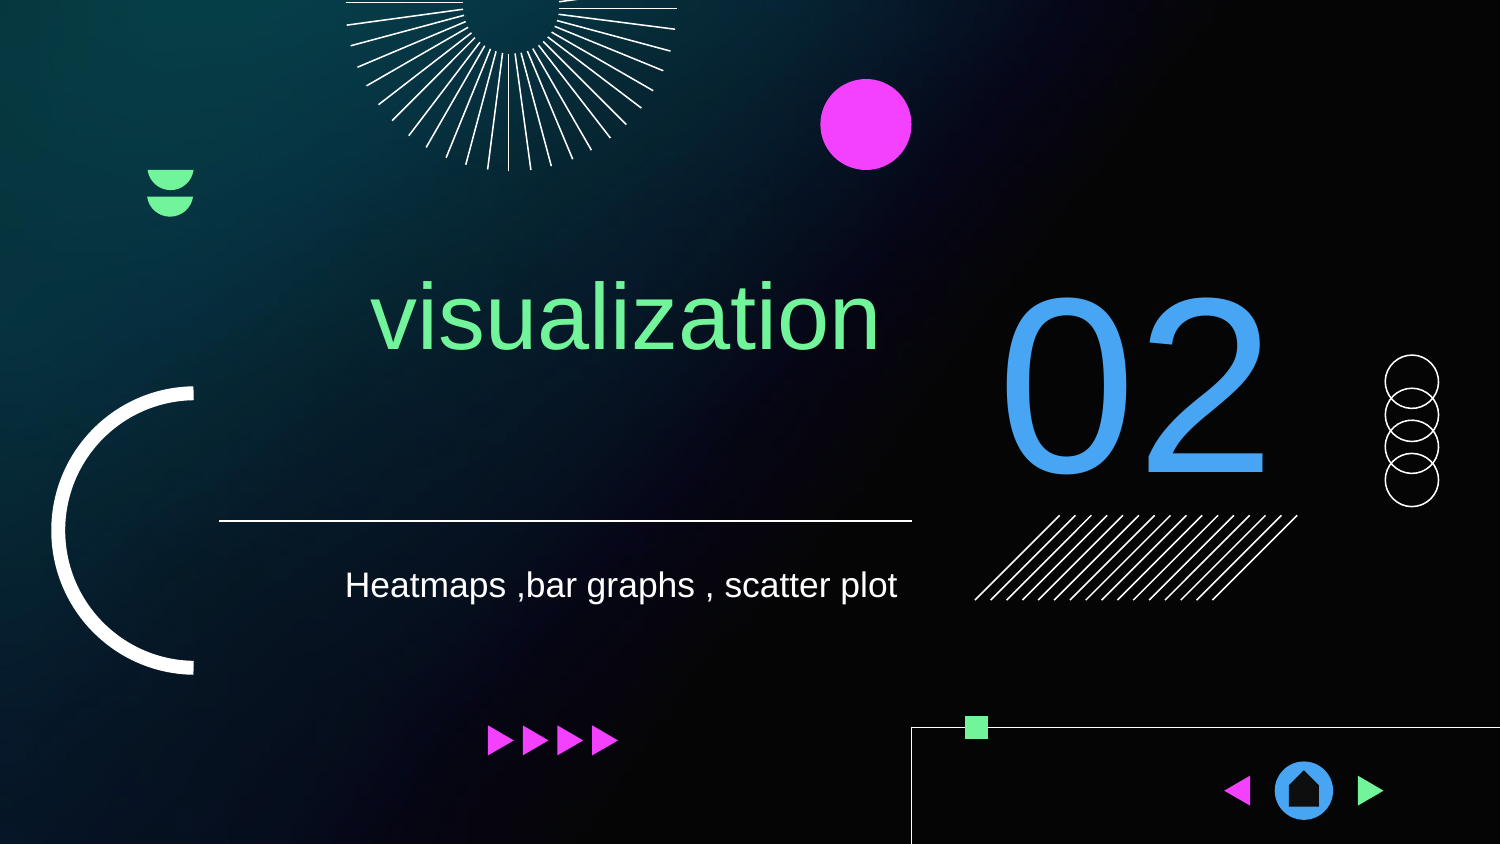

02
# visualization

Heatmaps ,bar graphs , scatter plot